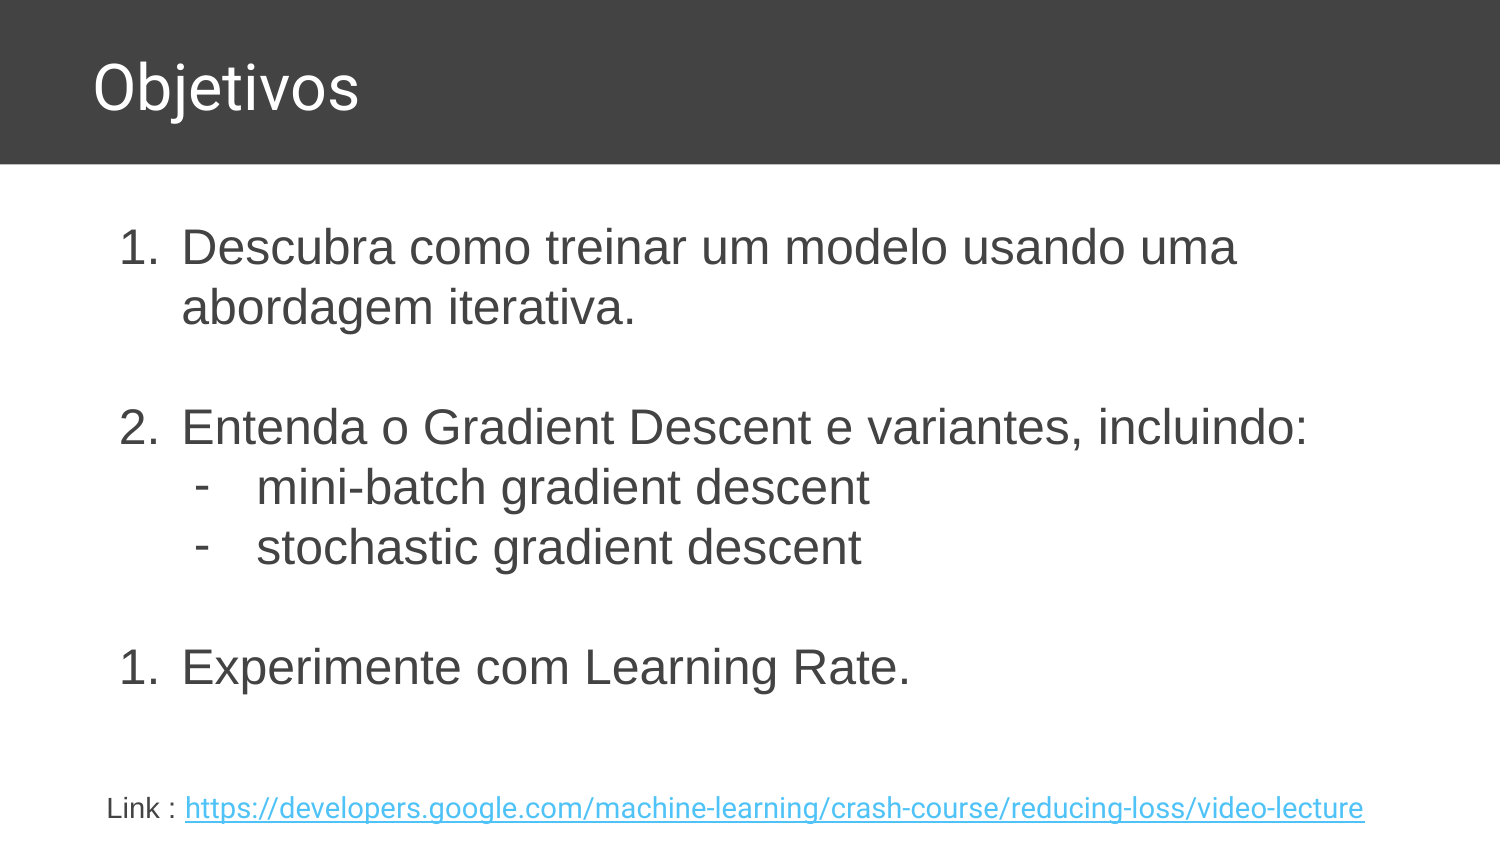

# Objetivos
Descubra como treinar um modelo usando uma abordagem iterativa.

Entenda o Gradient Descent e variantes, incluindo:
mini-batch gradient descent
stochastic gradient descent

Experimente com Learning Rate.

Link : https://developers.google.com/machine-learning/crash-course/reducing-loss/video-lecture